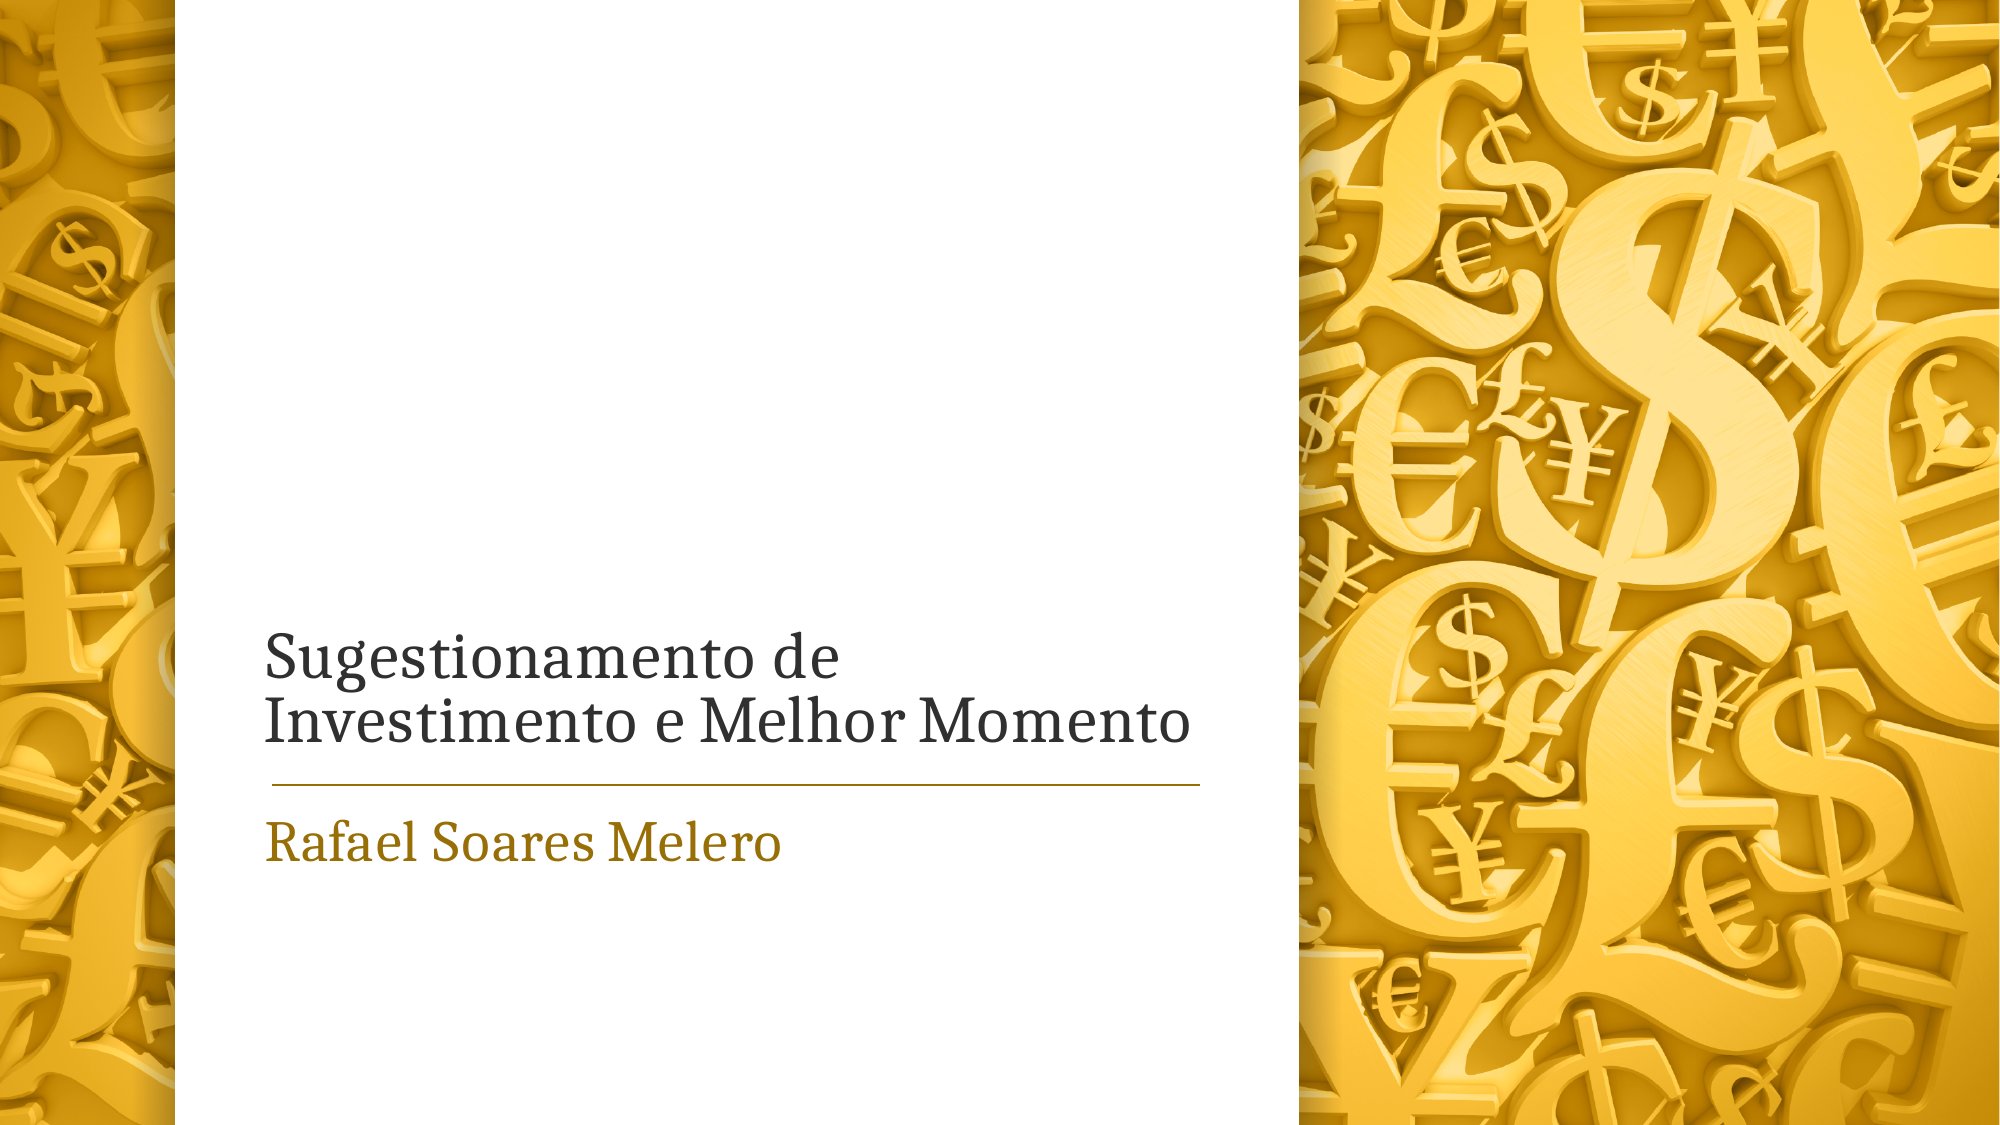

# Sugestionamento de Investimento e Melhor Momento
Rafael Soares Melero